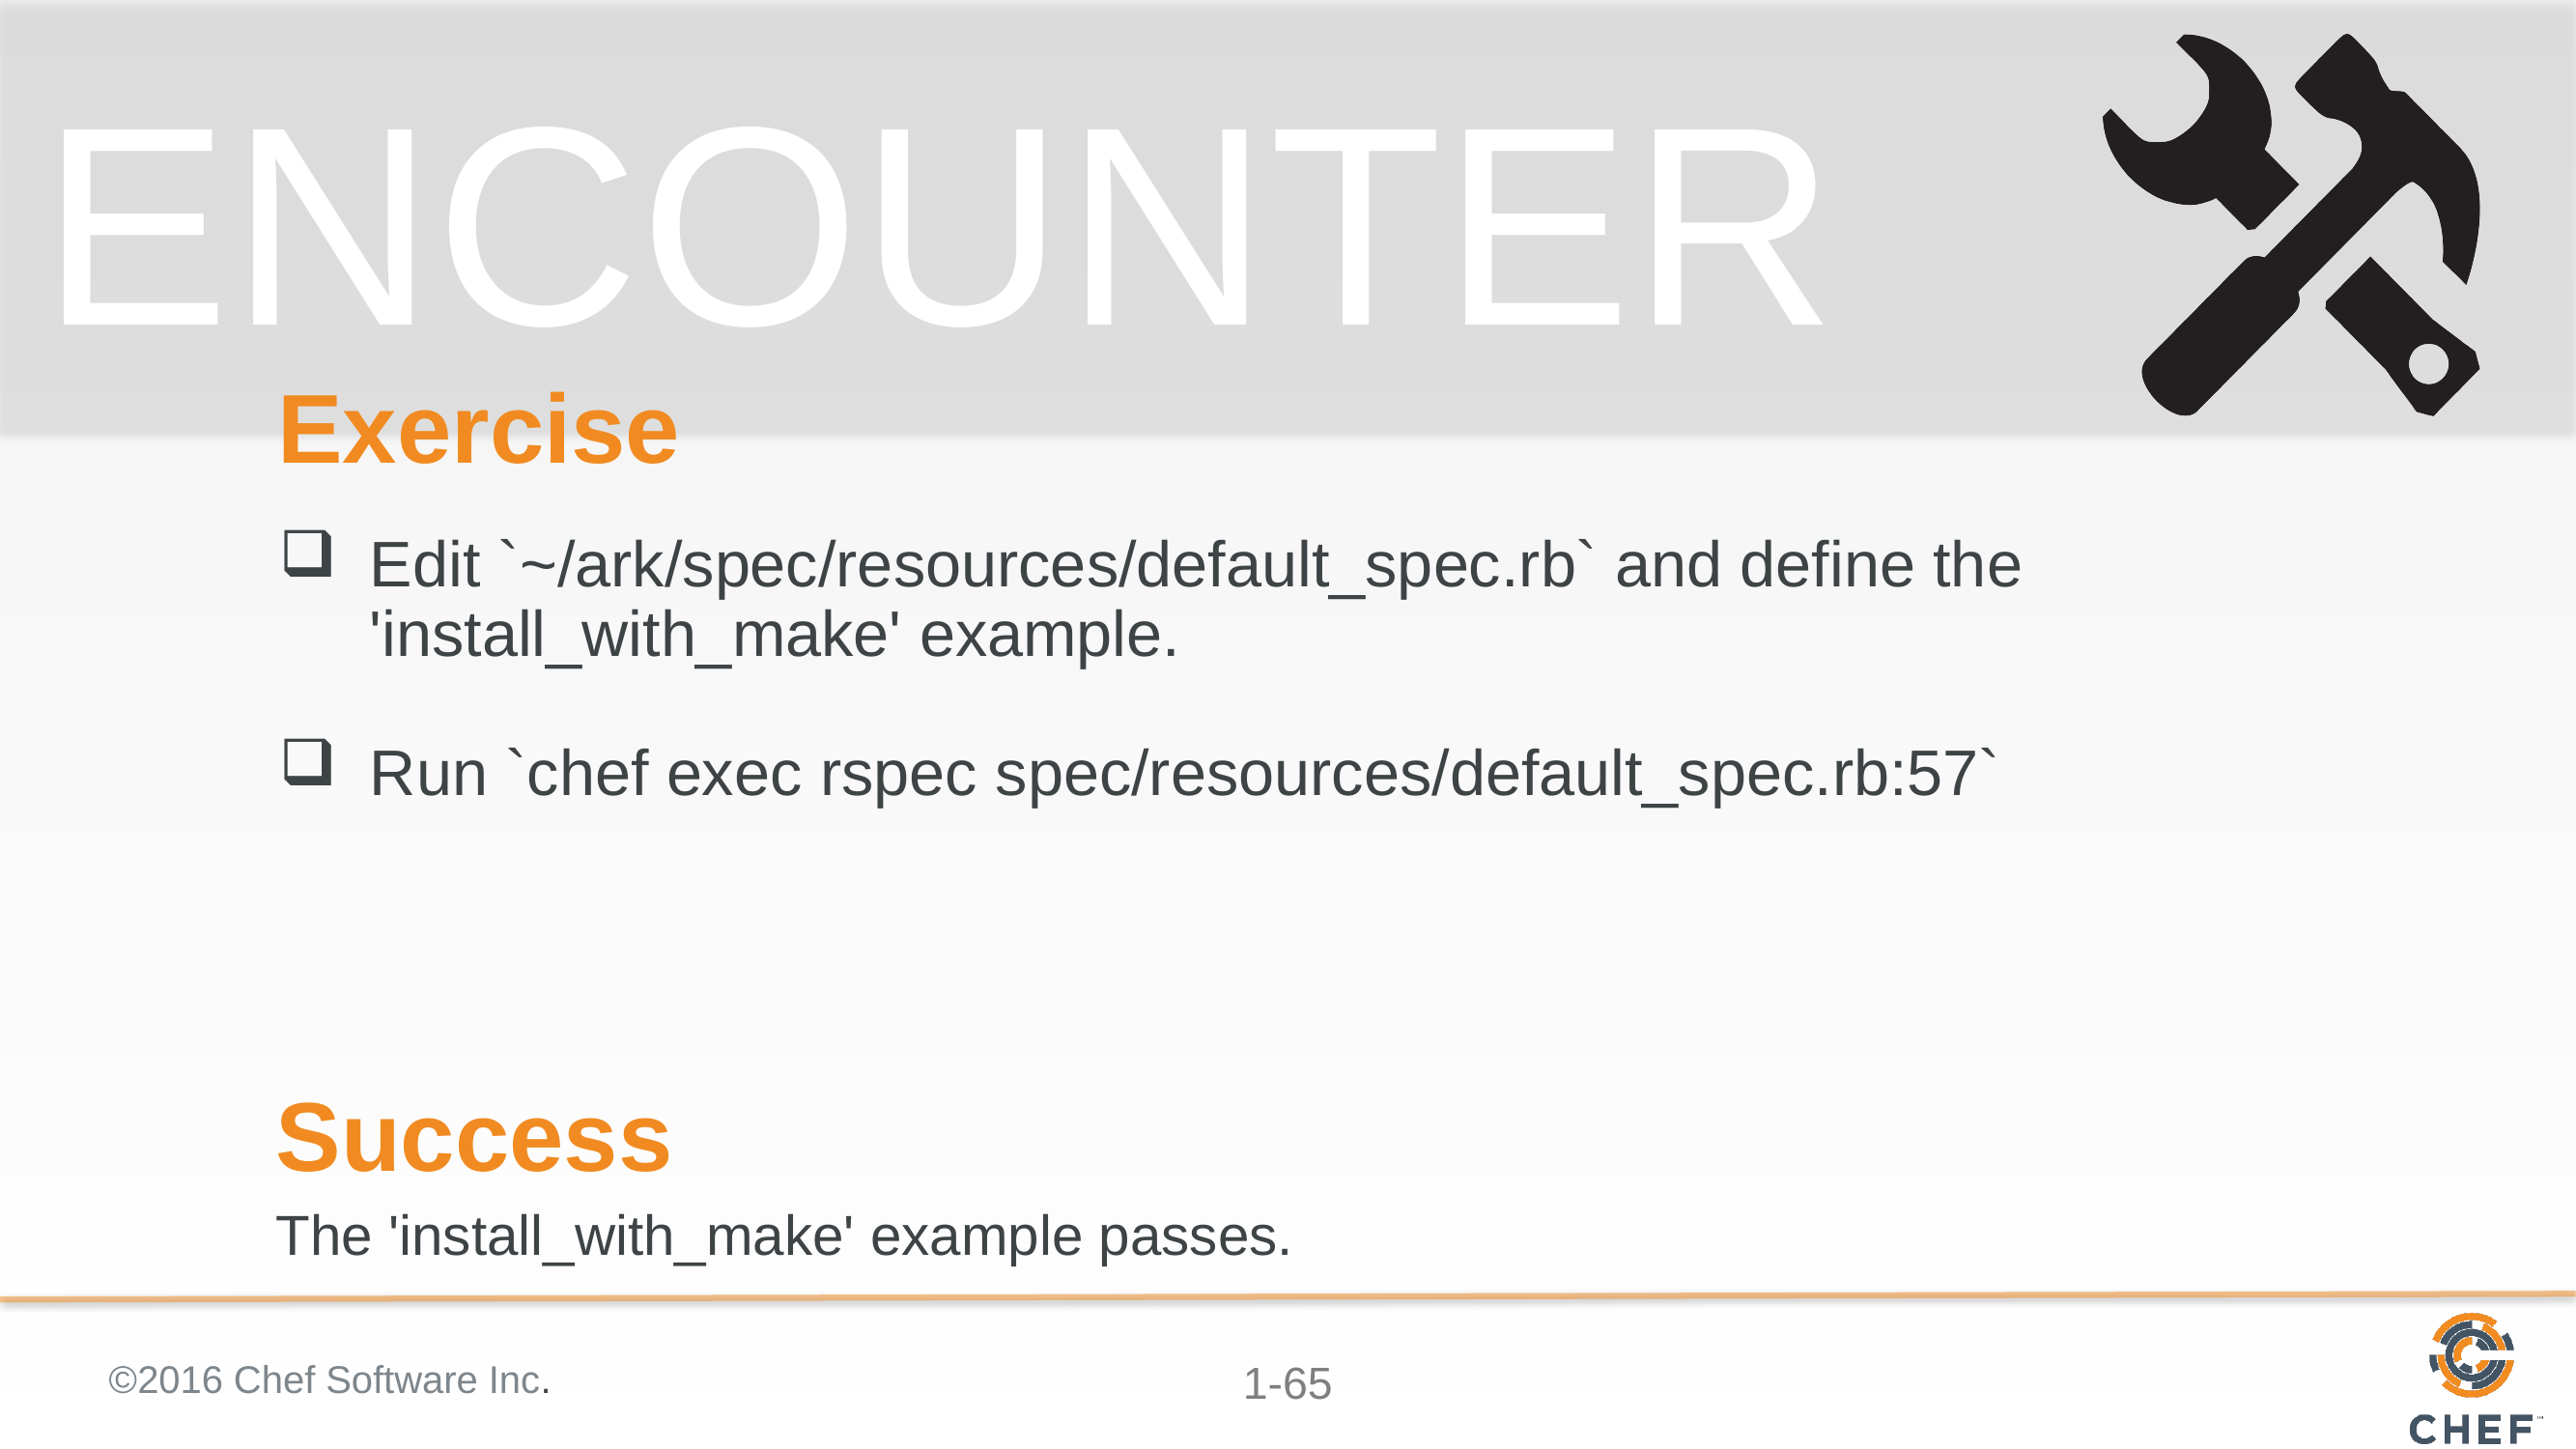

# Exercise
Edit `~/ark/spec/resources/default_spec.rb` and define the 'install_with_make' example.

Run `chef exec rspec spec/resources/default_spec.rb:57`
Success
The 'install_with_make' example passes.